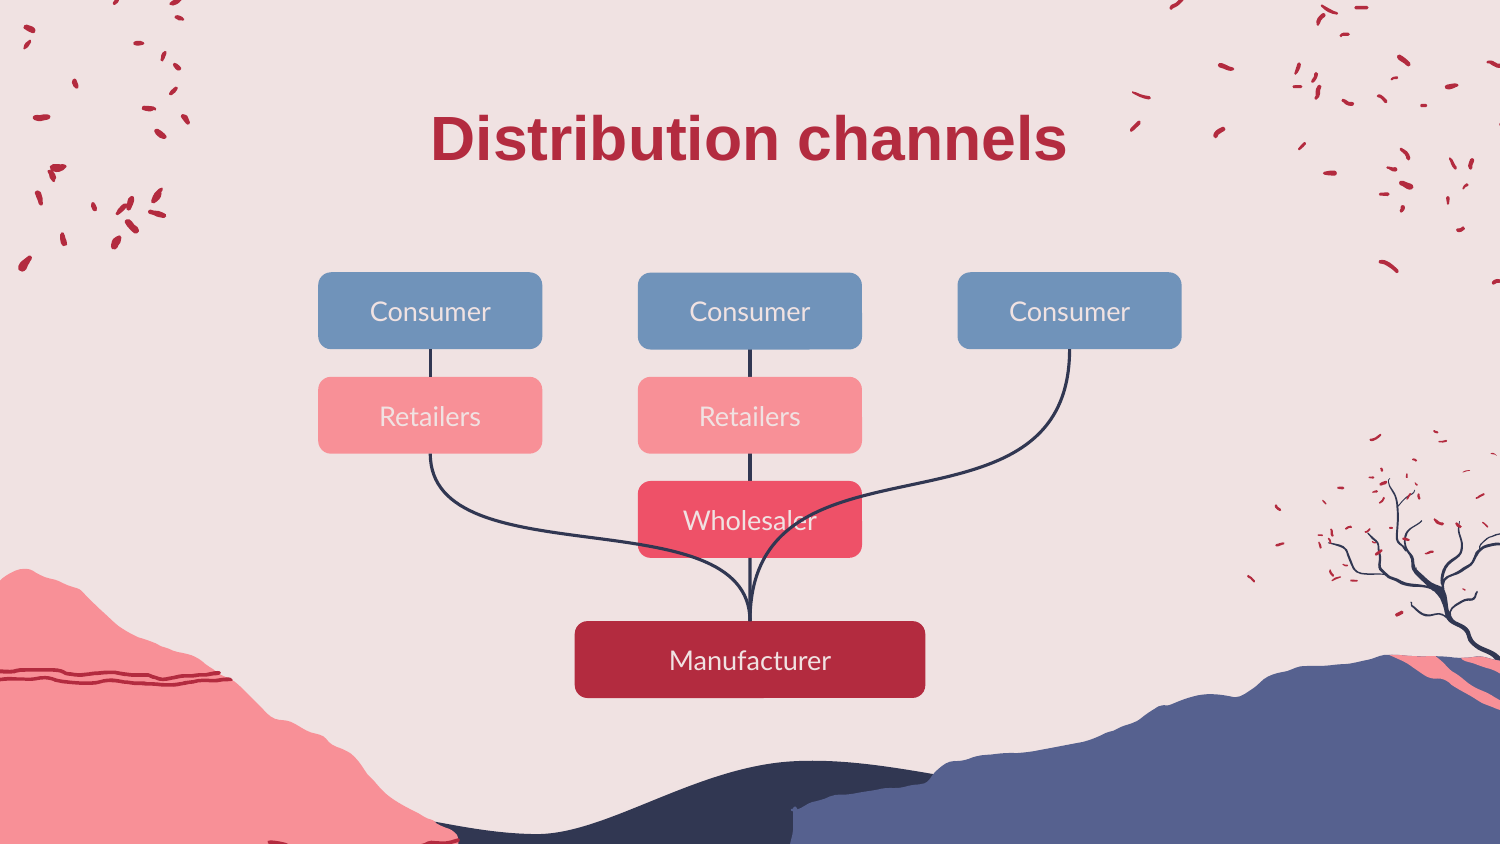

# Distribution channels
Consumer
Consumer
Consumer
Retailers
Retailers
Wholesaler
Manufacturer